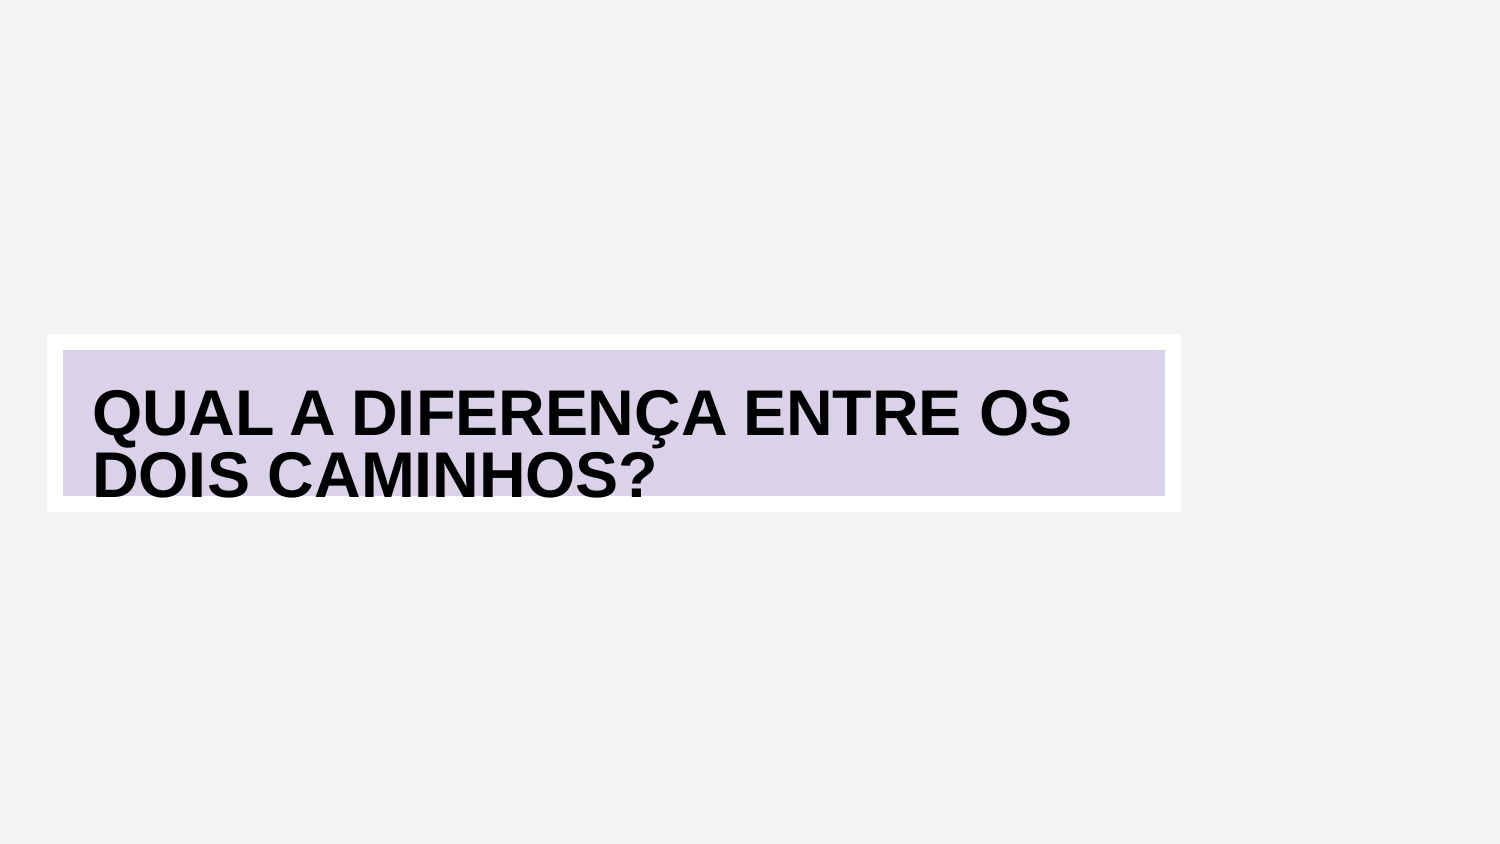

QUAL A DIFERENÇA ENTRE OS DOIS CAMINHOS?